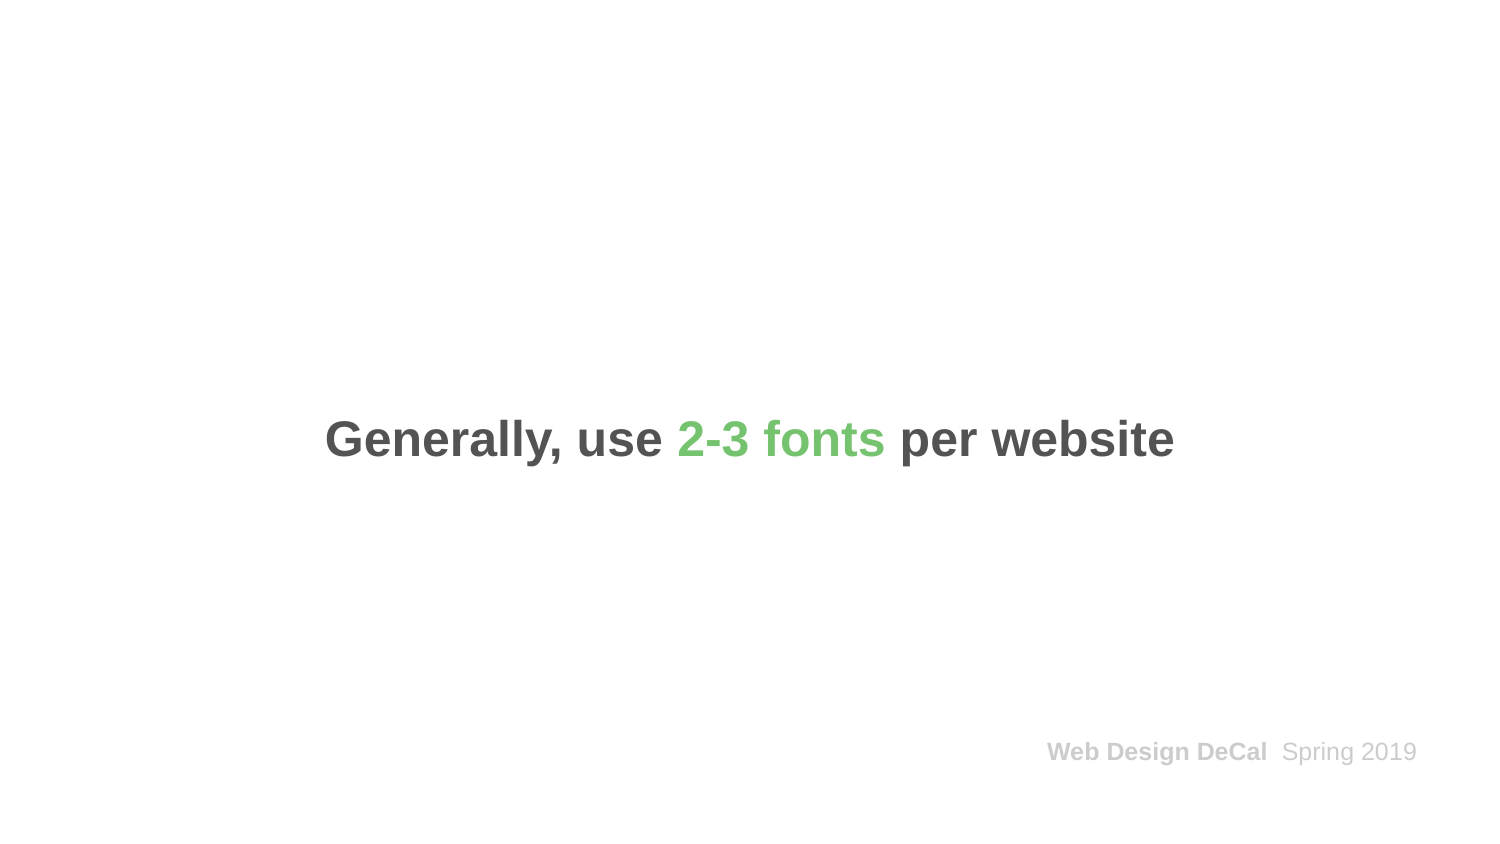

# Generally, use 2-3 fonts per website